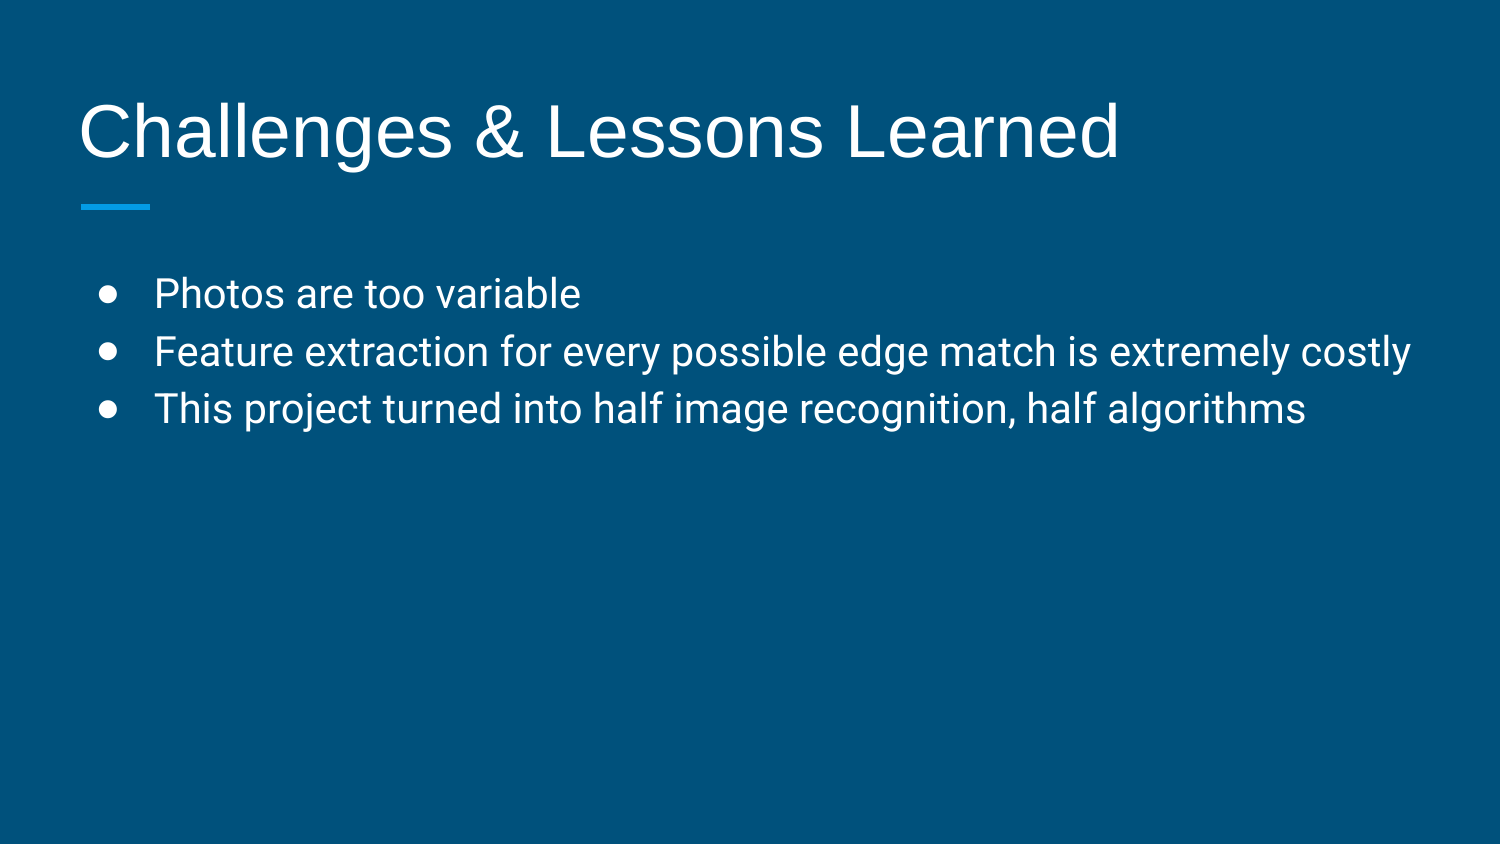

# Challenges & Lessons Learned
Photos are too variable
Feature extraction for every possible edge match is extremely costly
This project turned into half image recognition, half algorithms